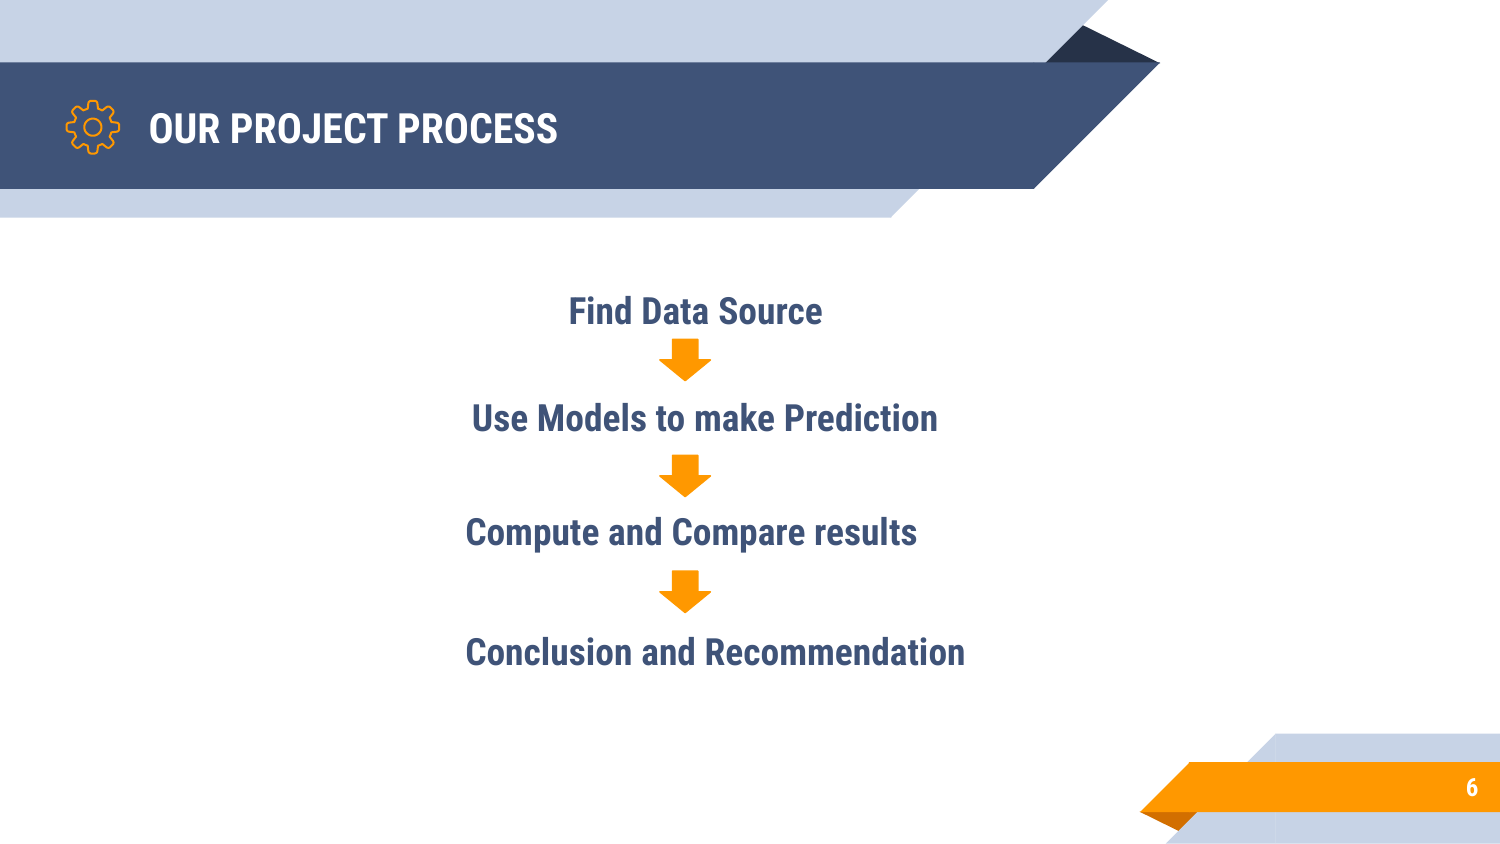

# OUR PROJECT PROCESS

Find Data Source

Use Models to make Prediction

Compute and Compare results

Conclusion and Recommendation
6